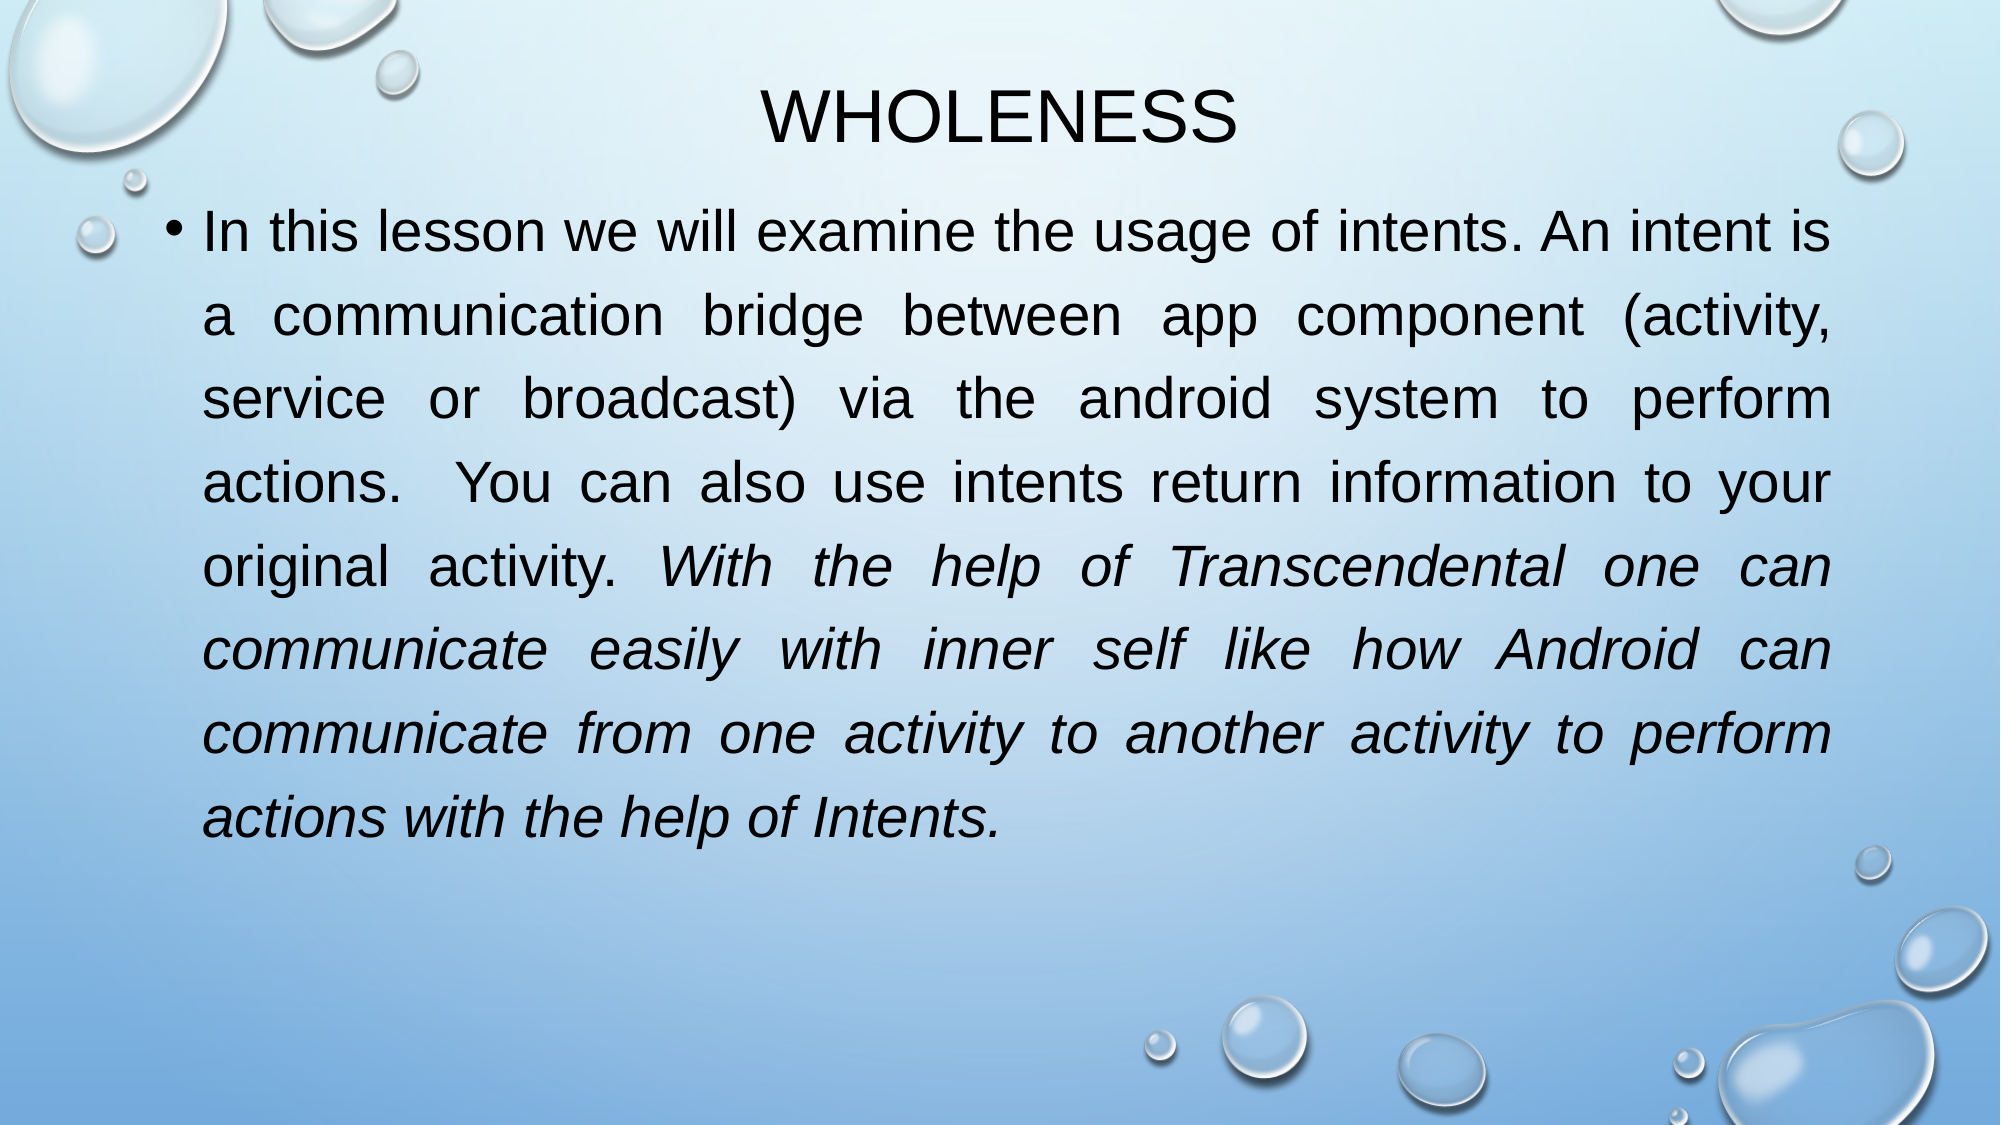

# Wholeness
In this lesson we will examine the usage of intents. An intent is a communication bridge between app component (activity, service or broadcast) via the android system to perform actions.  You can also use intents return information to your original activity. With the help of Transcendental one can communicate easily with inner self like how Android can communicate from one activity to another activity to perform actions with the help of Intents.